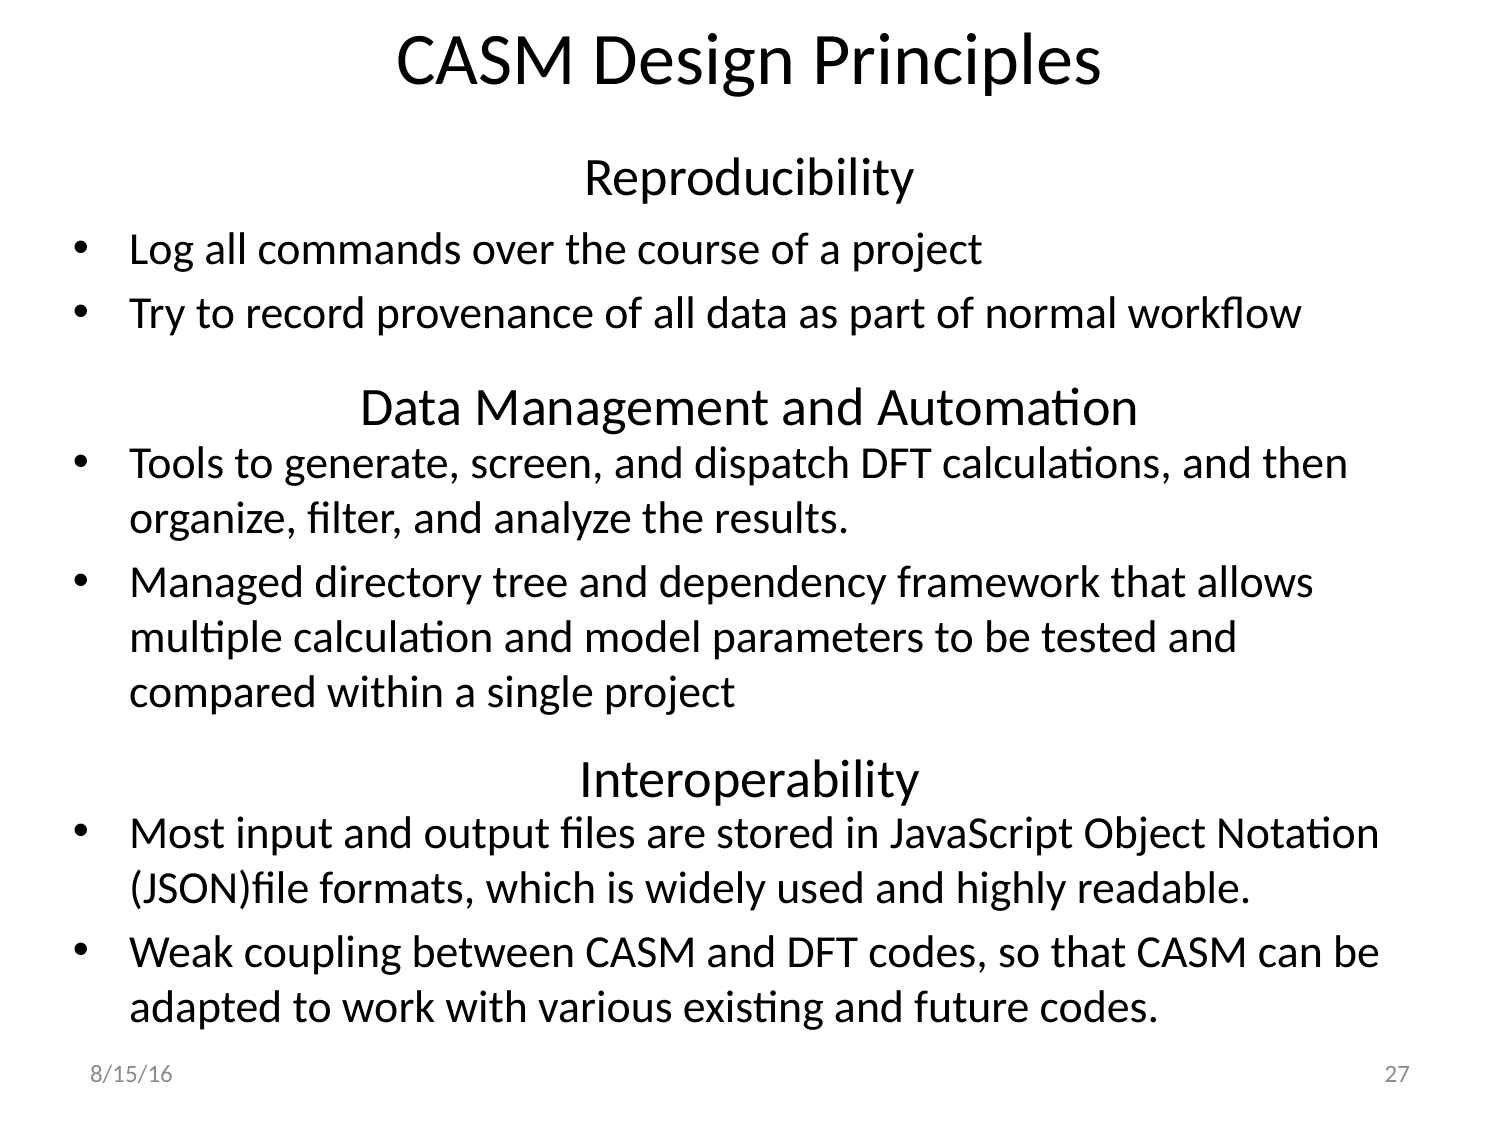

# CASM Design Principles
Reproducibility
Log all commands over the course of a project
Try to record provenance of all data as part of normal workflow
Data Management and Automation
Tools to generate, screen, and dispatch DFT calculations, and then organize, filter, and analyze the results.
Managed directory tree and dependency framework that allows multiple calculation and model parameters to be tested and compared within a single project
Interoperability
Most input and output files are stored in JavaScript Object Notation (JSON)file formats, which is widely used and highly readable.
Weak coupling between CASM and DFT codes, so that CASM can be adapted to work with various existing and future codes.
8/15/16
27